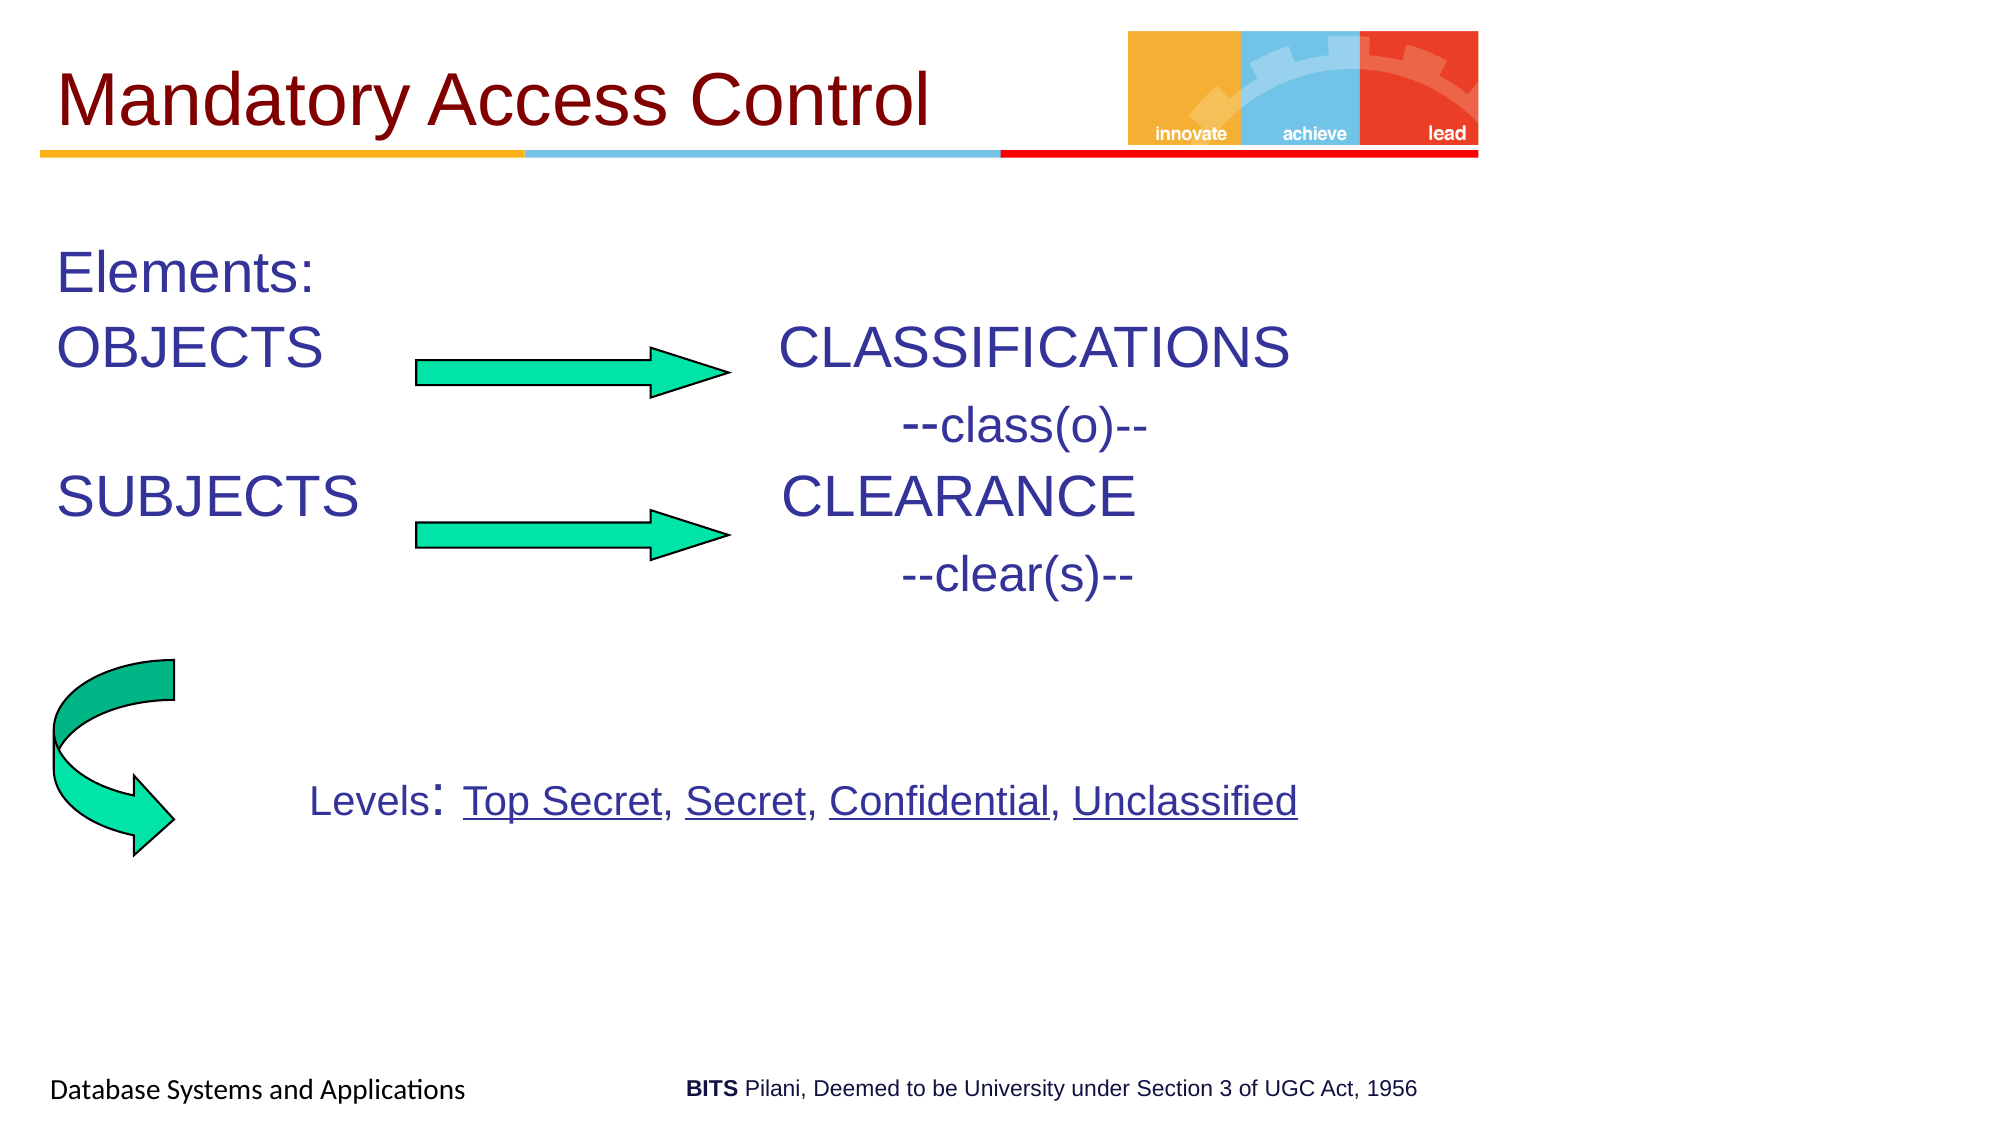

Mandatory Access Control
Elements:
OBJECTS                            CLASSIFICATIONS
                                                    --class(o)--
SUBJECTS                          CLEARANCE
                                                    --clear(s)--

                      Levels: Top Secret, Secret, Confidential, Unclassified